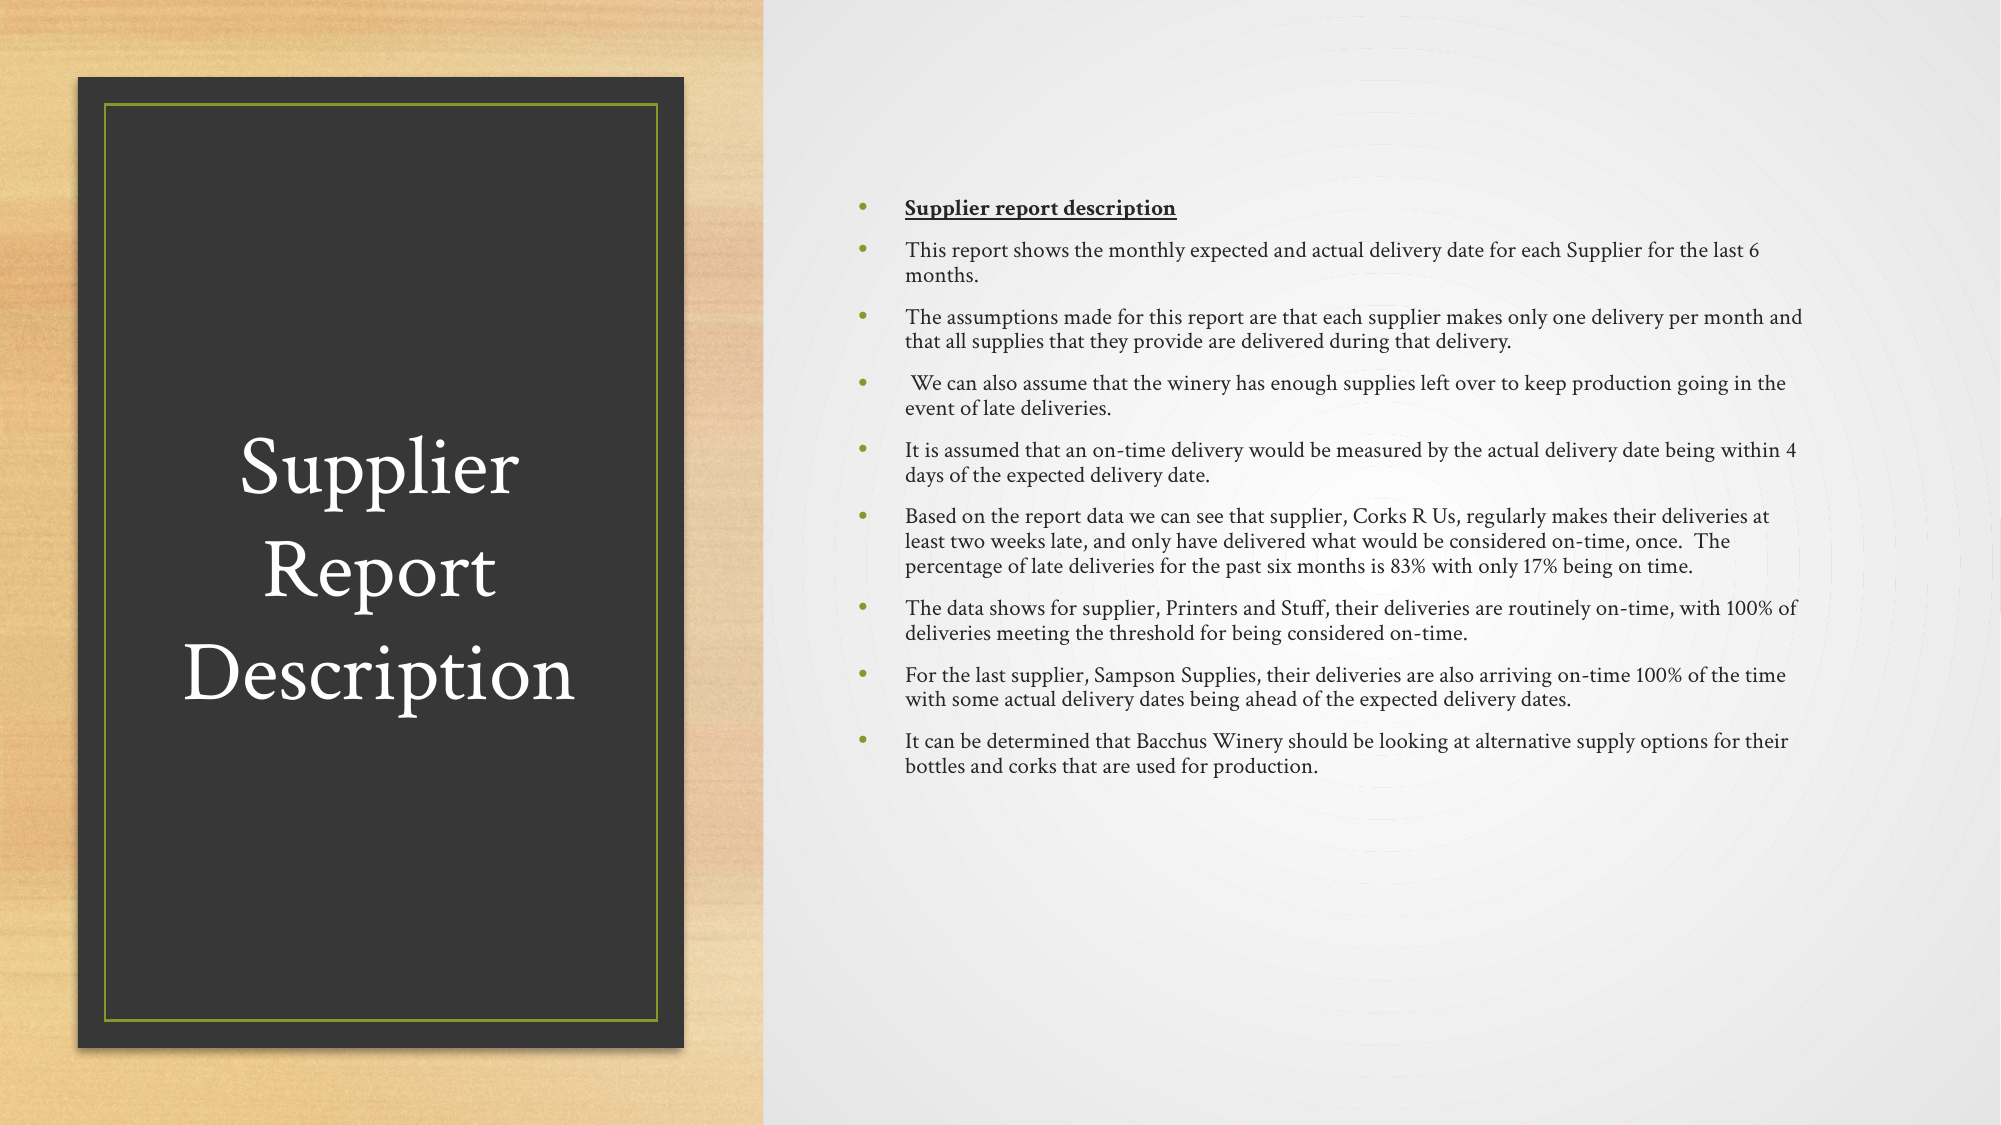

Supplier report description
This report shows the monthly expected and actual delivery date for each Supplier for the last 6 months.
The assumptions made for this report are that each supplier makes only one delivery per month and that all supplies that they provide are delivered during that delivery.
 We can also assume that the winery has enough supplies left over to keep production going in the event of late deliveries.
It is assumed that an on-time delivery would be measured by the actual delivery date being within 4 days of the expected delivery date.
Based on the report data we can see that supplier, Corks R Us, regularly makes their deliveries at least two weeks late, and only have delivered what would be considered on-time, once.  The percentage of late deliveries for the past six months is 83% with only 17% being on time.
The data shows for supplier, Printers and Stuff, their deliveries are routinely on-time, with 100% of deliveries meeting the threshold for being considered on-time.
For the last supplier, Sampson Supplies, their deliveries are also arriving on-time 100% of the time with some actual delivery dates being ahead of the expected delivery dates.
It can be determined that Bacchus Winery should be looking at alternative supply options for their bottles and corks that are used for production.

# Supplier Report Description